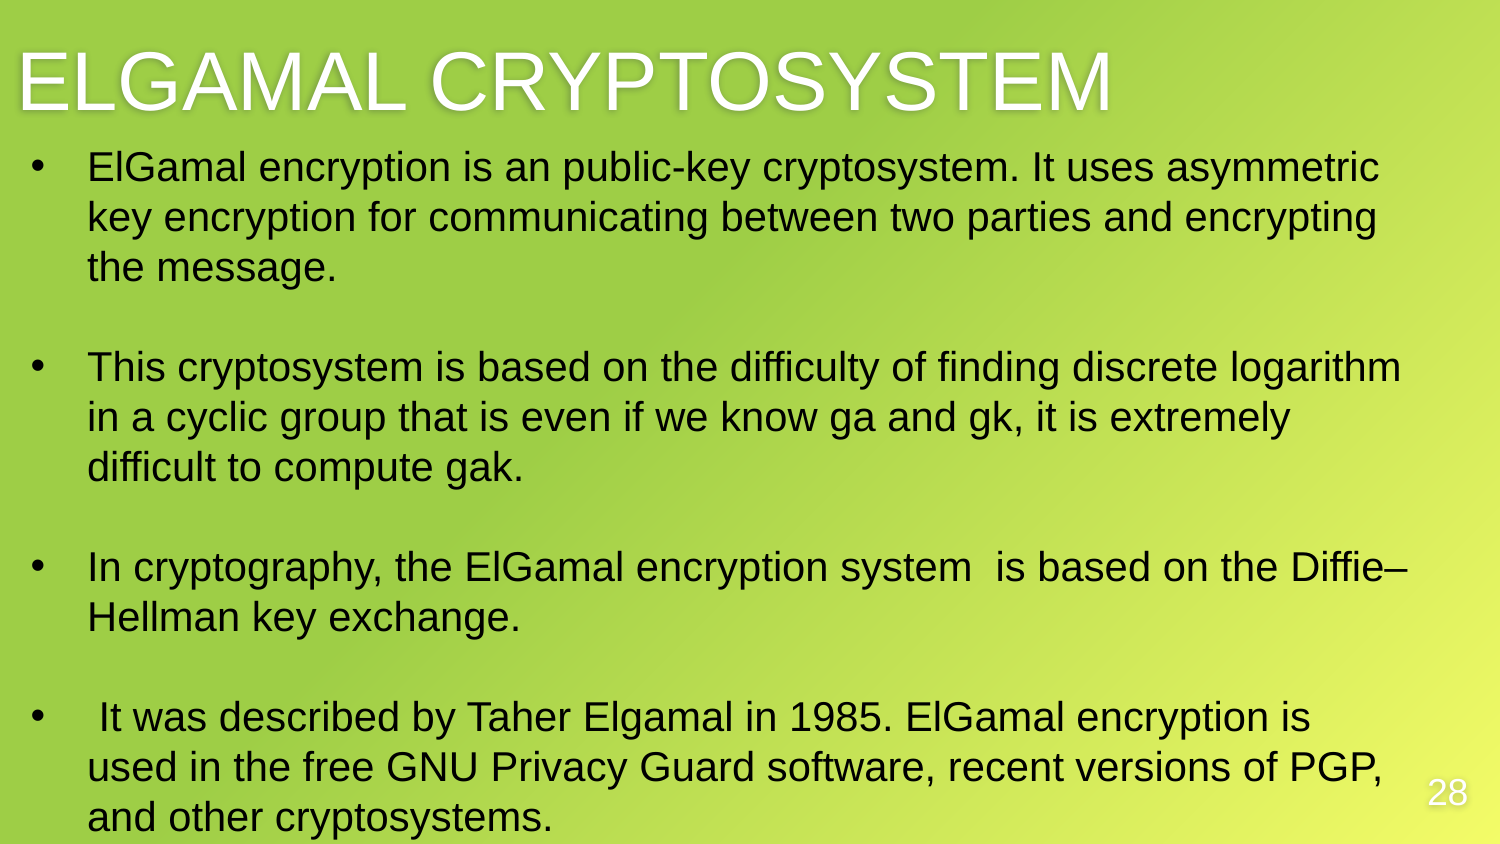

# ELGAMAL CRYPTOSYSTEM
ElGamal encryption is an public-key cryptosystem. It uses asymmetric key encryption for communicating between two parties and encrypting the message.

This cryptosystem is based on the difficulty of finding discrete logarithm in a cyclic group that is even if we know ga and gk, it is extremely difficult to compute gak.

In cryptography, the ElGamal encryption system  is based on the Diffie–Hellman key exchange.

 It was described by Taher Elgamal in 1985. ElGamal encryption is used in the free GNU Privacy Guard software, recent versions of PGP, and other cryptosystems.
28